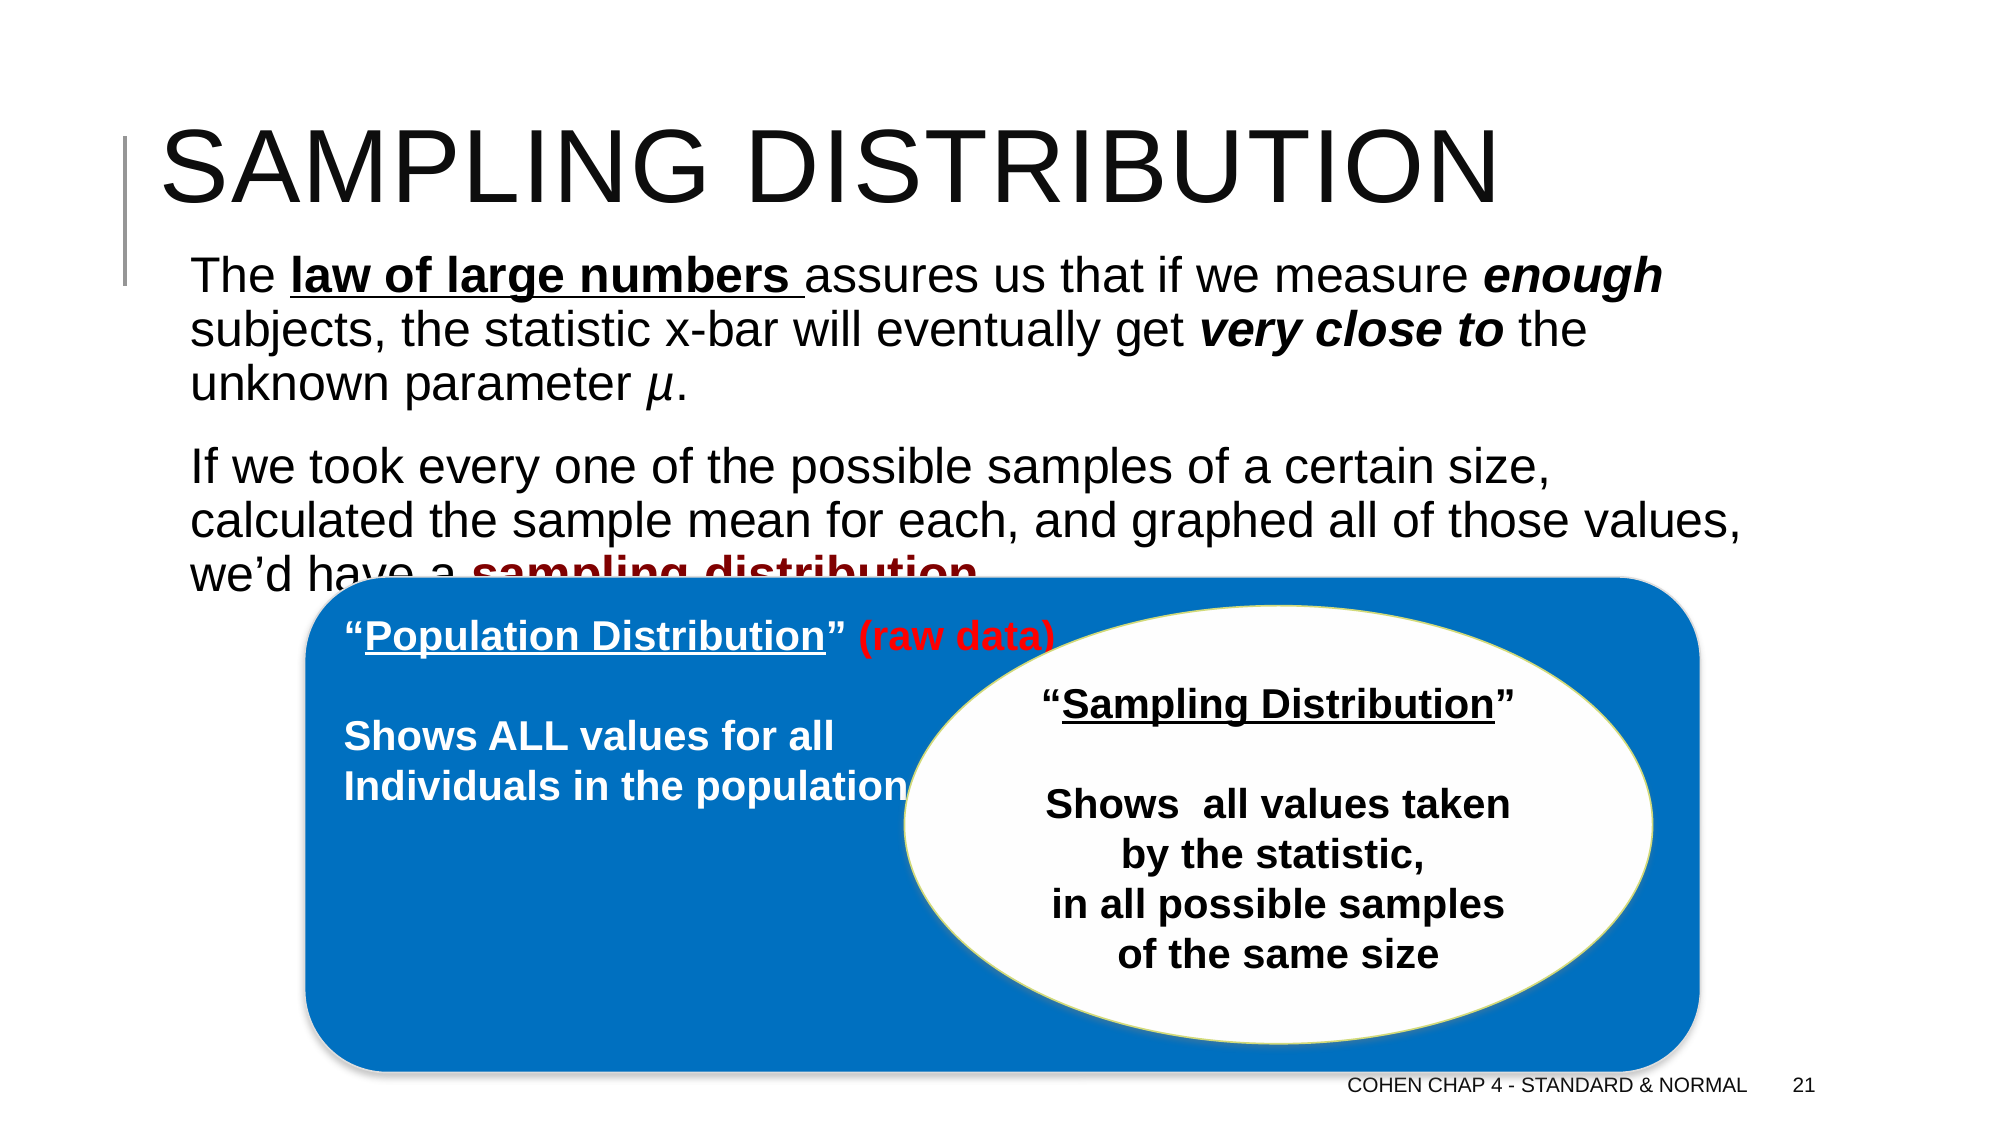

# Sampling distribution
The law of large numbers assures us that if we measure enough subjects, the statistic x-bar will eventually get very close to the unknown parameter µ.
If we took every one of the possible samples of a certain size, calculated the sample mean for each, and graphed all of those values, we’d have a sampling distribution.

“Population Distribution” (raw data)

Shows ALL values for all
Individuals in the population
“Sampling Distribution”

Shows  all values taken by the statistic,
in all possible samples of the same size

Cohen Chap 4 - Standard & Normal
21